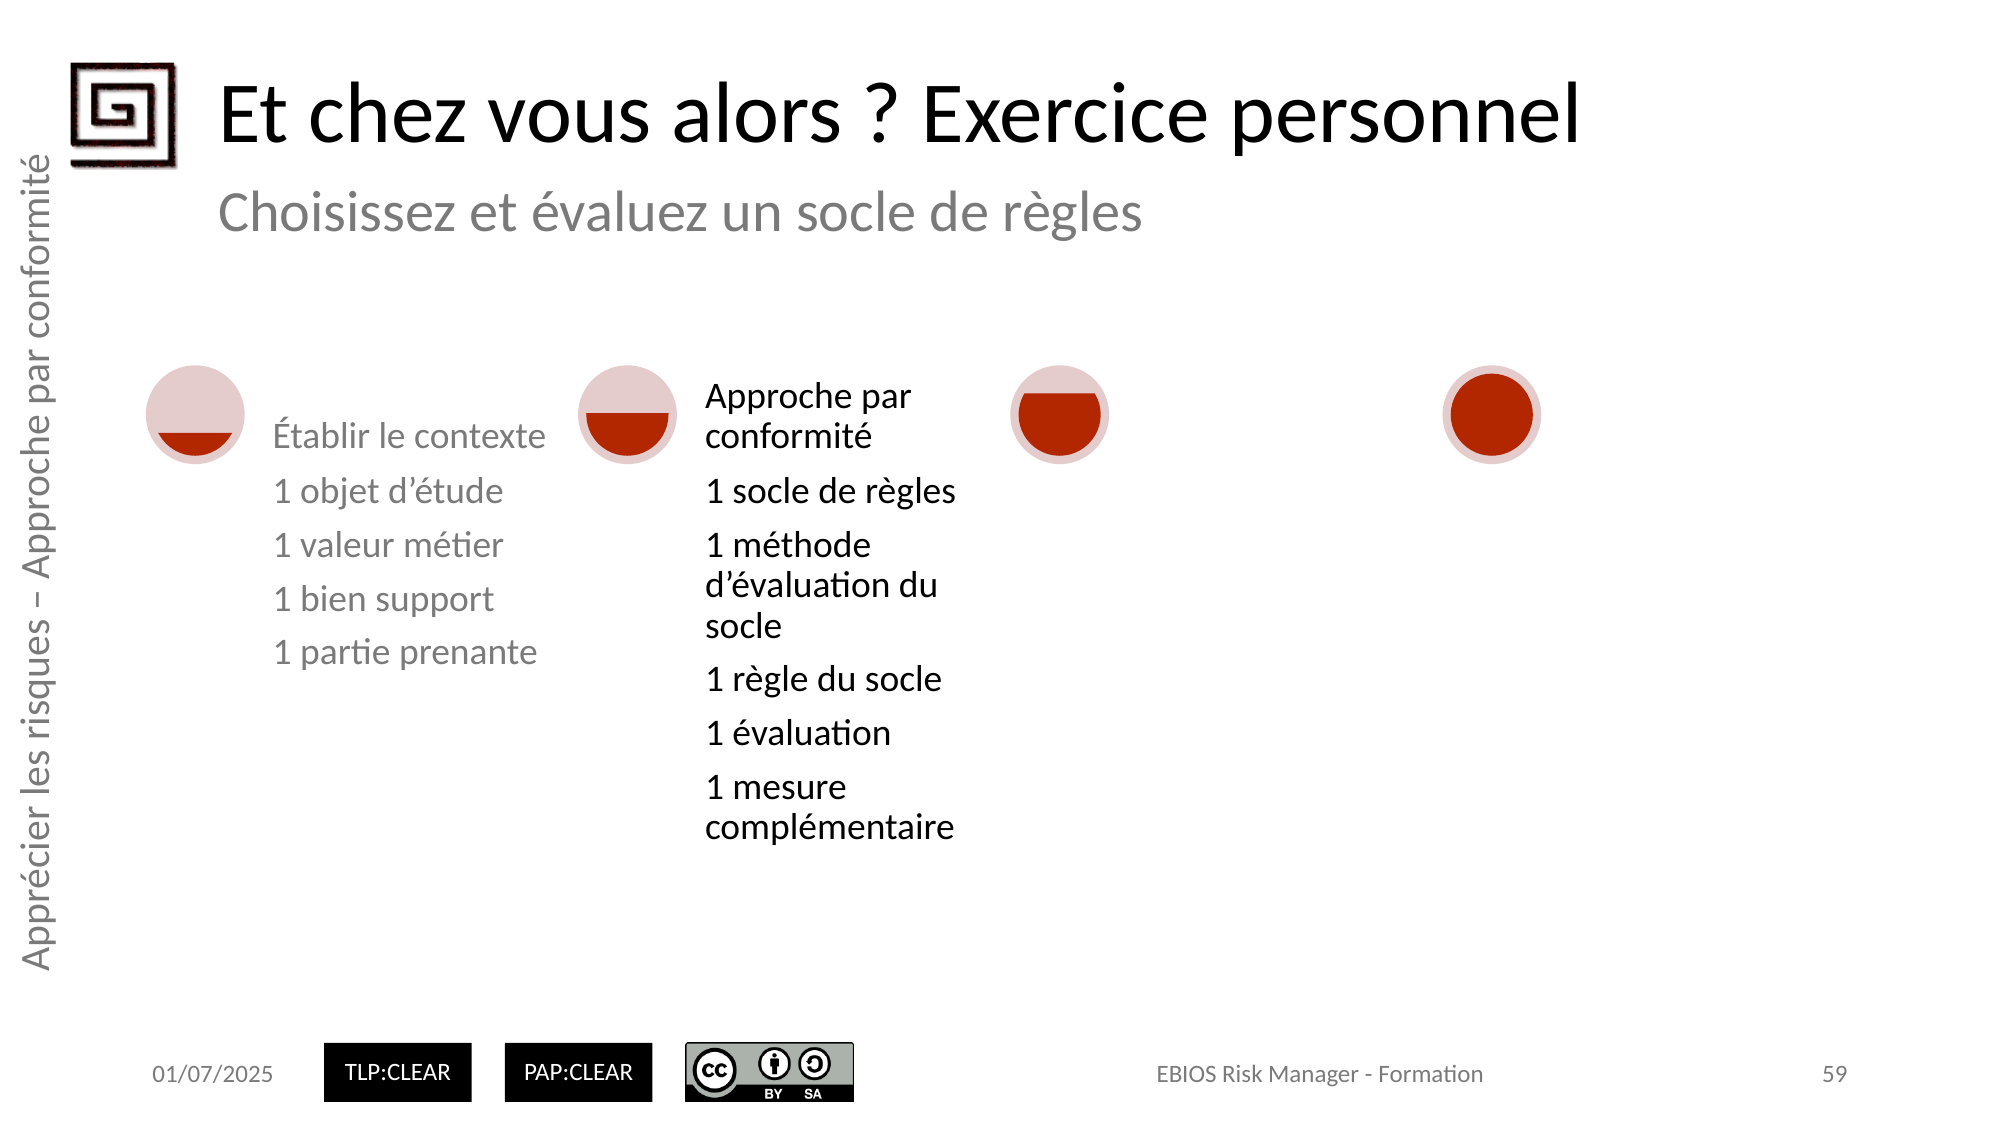

# Et chez vous alors ? Exercice personnel
Choisissez et évaluez un socle de règles
1 objet d’étude
1 valeur métier
1 bien support
1 partie prenante
Établir le contexte
1 socle de règles
1 méthode d’évaluation du socle
1 règle du socle
1 évaluation
1 mesure complémentaire
Approche par conformité

Apprécier les risques – Approche par conformité
01/07/2025
EBIOS Risk Manager - Formation
59